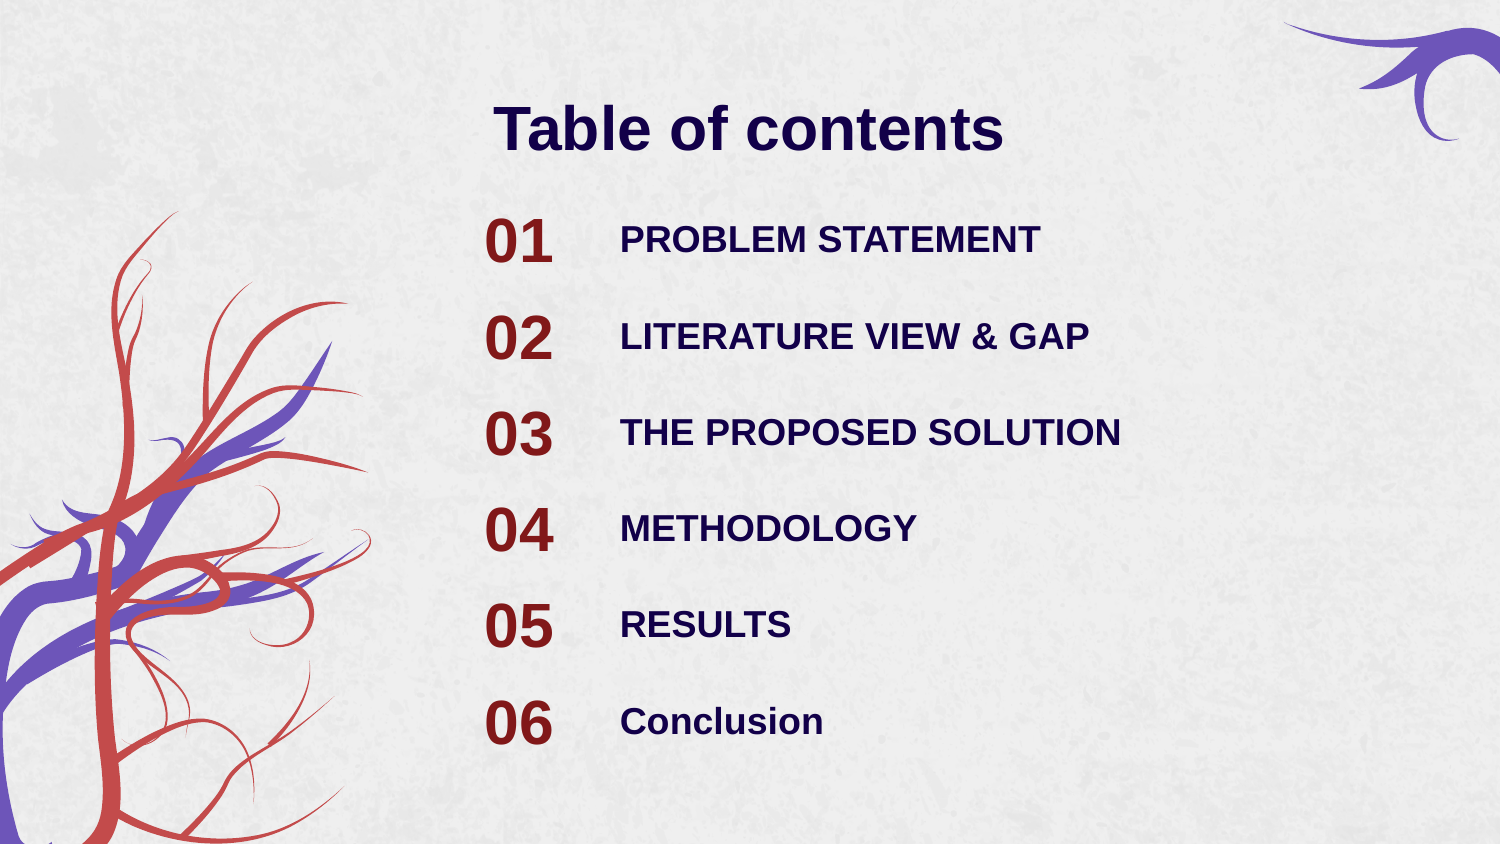

# Table of contents
PROBLEM STATEMENT
01

LITERATURE VIEW & GAP
02
THE PROPOSED SOLUTION
03
04
METHODOLOGY
05
RESULTS
06
Conclusion